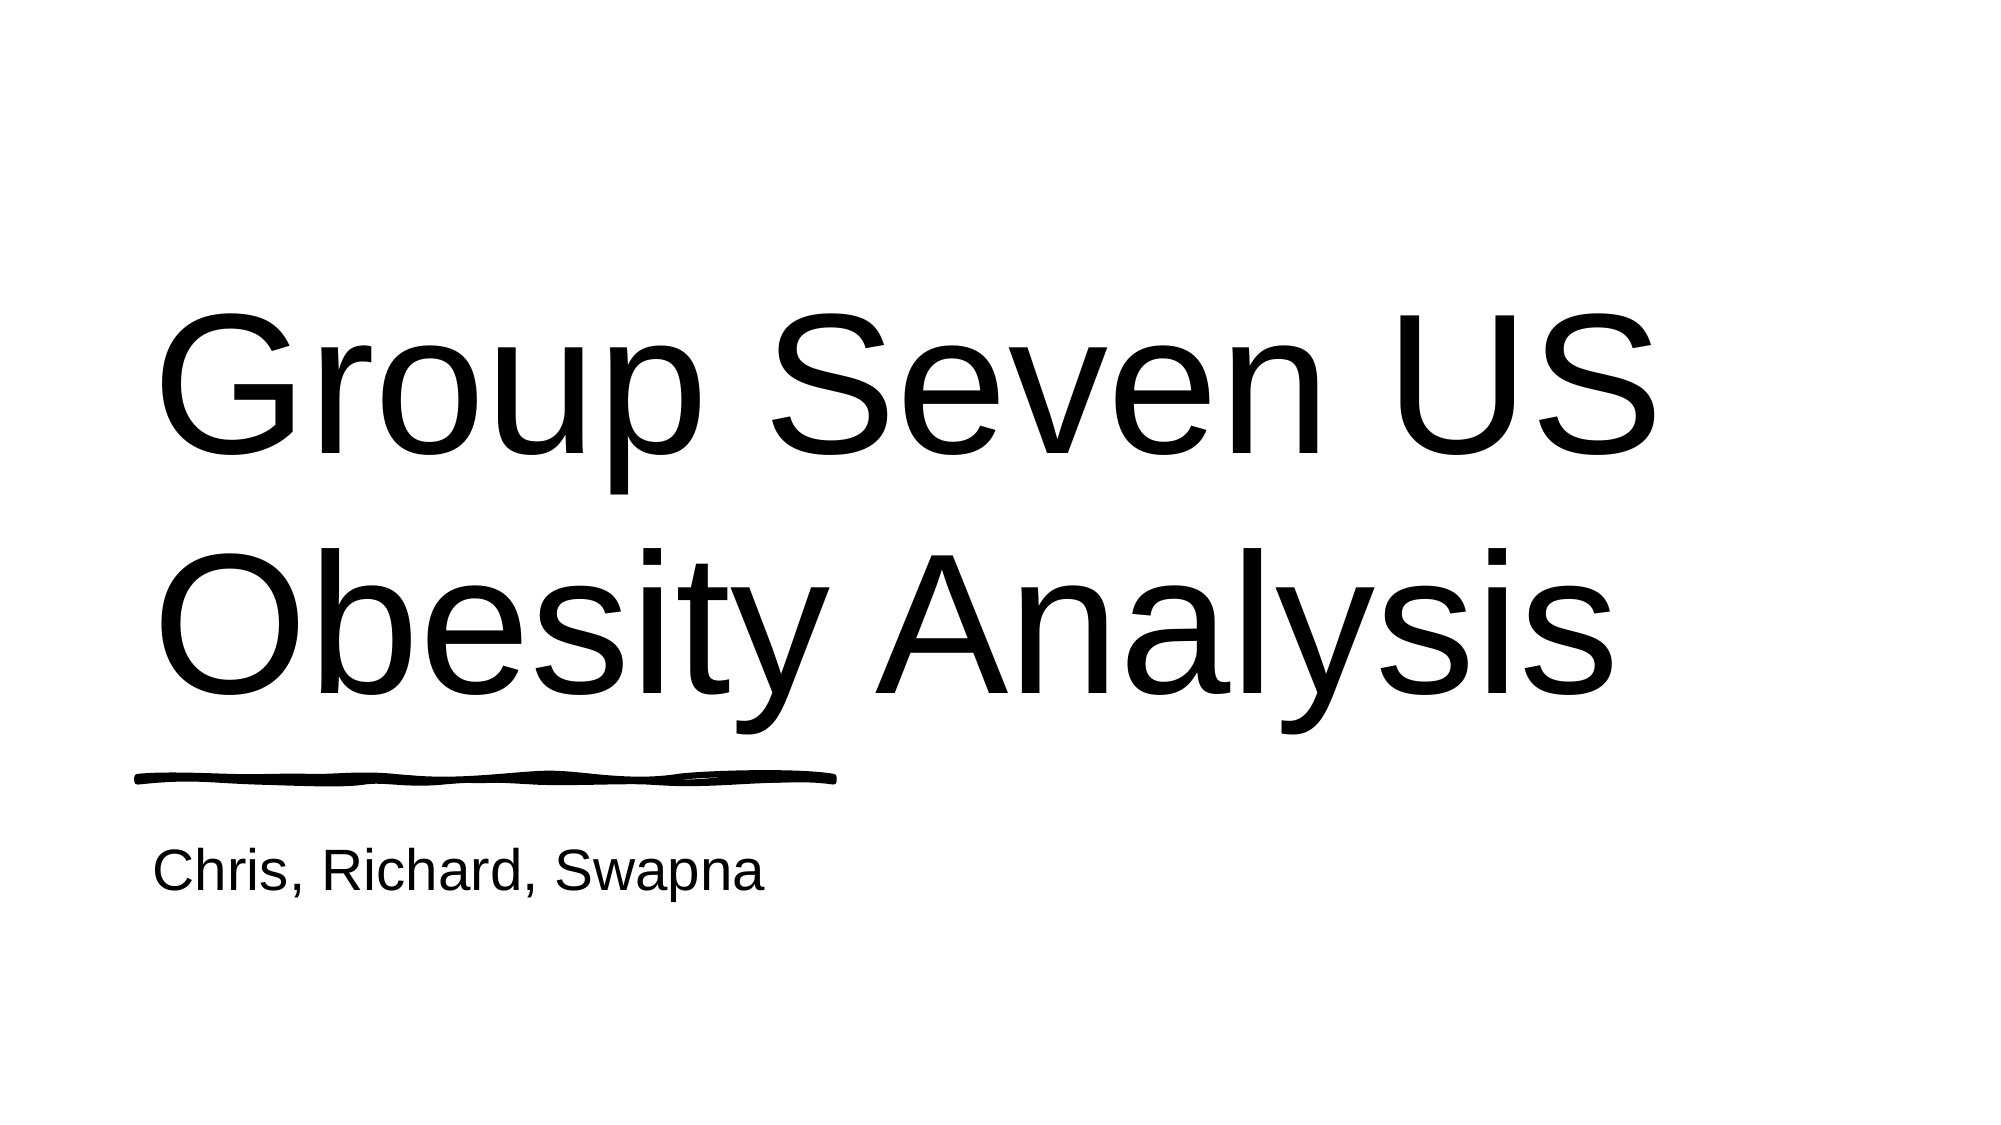

# Group Seven US Obesity Analysis
Chris, Richard, Swapna